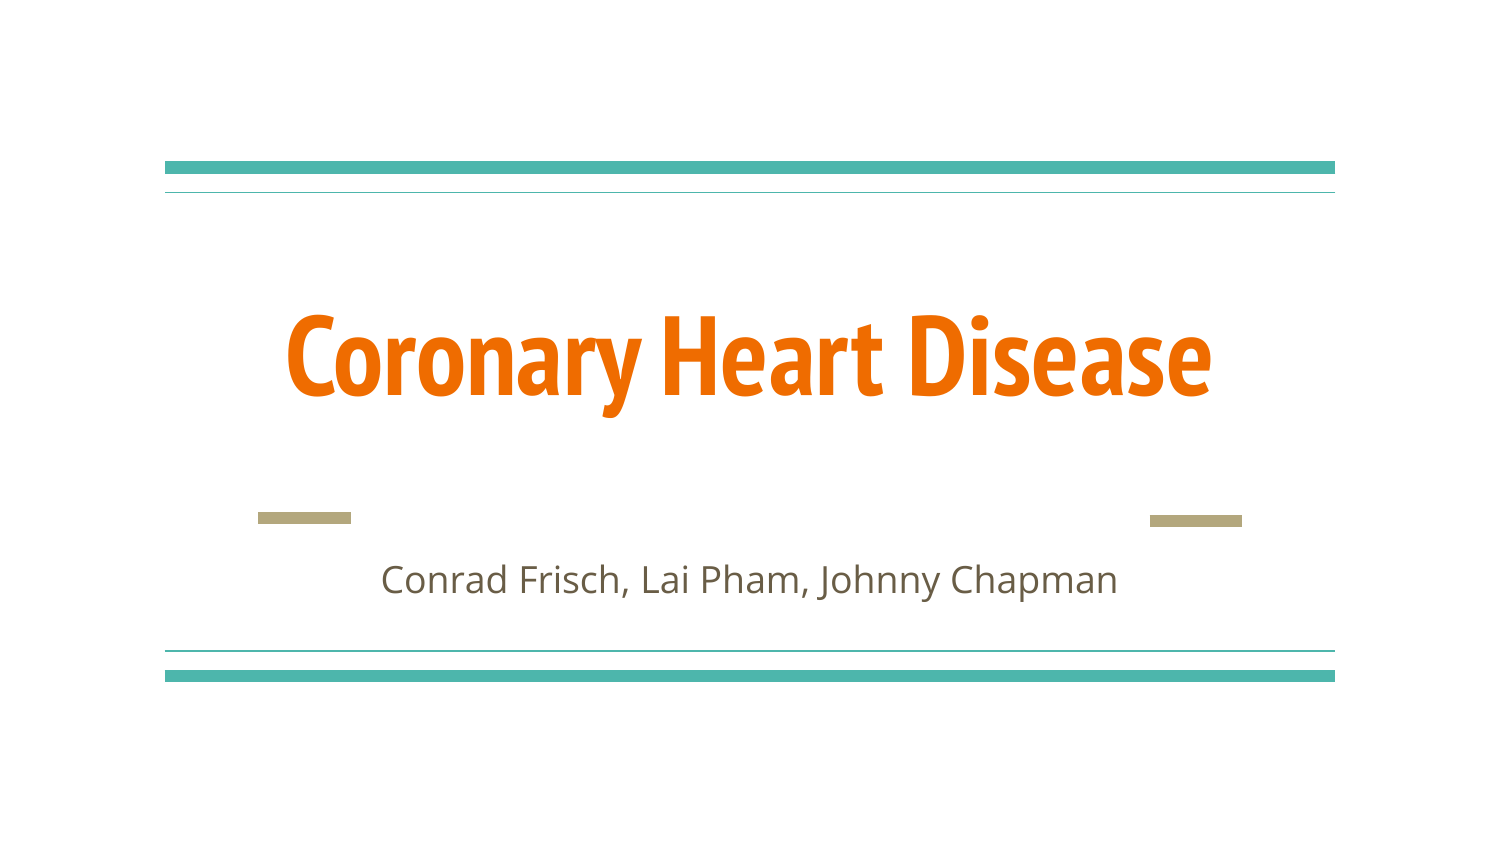

# Coronary Heart Disease
Conrad Frisch, Lai Pham, Johnny Chapman